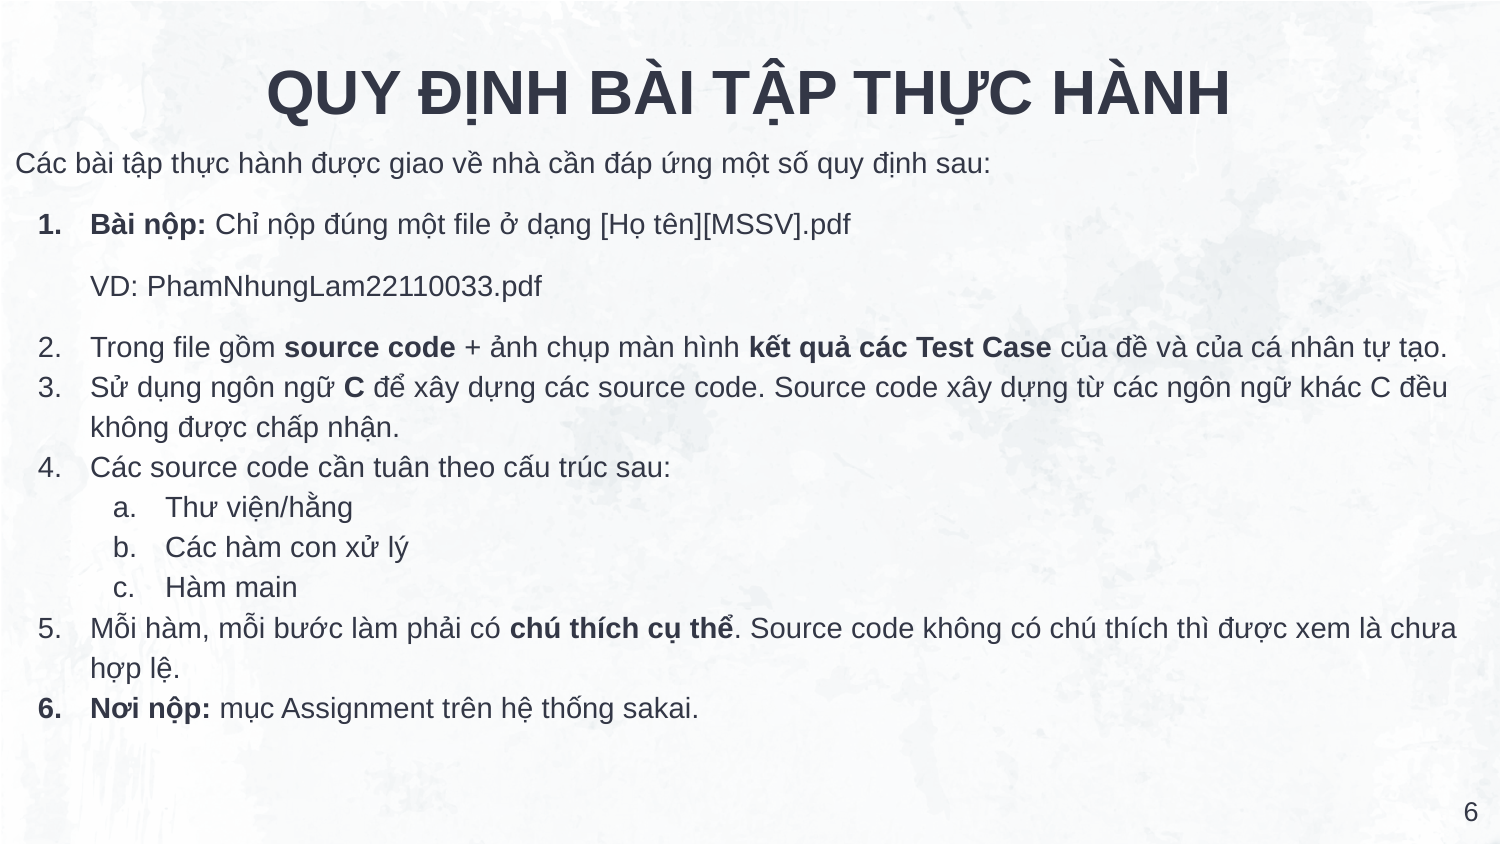

# QUY ĐỊNH BÀI TẬP THỰC HÀNH
v
Các bài tập thực hành được giao về nhà cần đáp ứng một số quy định sau:
Bài nộp: Chỉ nộp đúng một file ở dạng [Họ tên][MSSV].pdf
VD: PhamNhungLam22110033.pdf
Trong file gồm source code + ảnh chụp màn hình kết quả các Test Case của đề và của cá nhân tự tạo.
Sử dụng ngôn ngữ C để xây dựng các source code. Source code xây dựng từ các ngôn ngữ khác C đều không được chấp nhận.
Các source code cần tuân theo cấu trúc sau:
Thư viện/hằng
Các hàm con xử lý
Hàm main
Mỗi hàm, mỗi bước làm phải có chú thích cụ thể. Source code không có chú thích thì được xem là chưa hợp lệ.
Nơi nộp: mục Assignment trên hệ thống sakai.
6